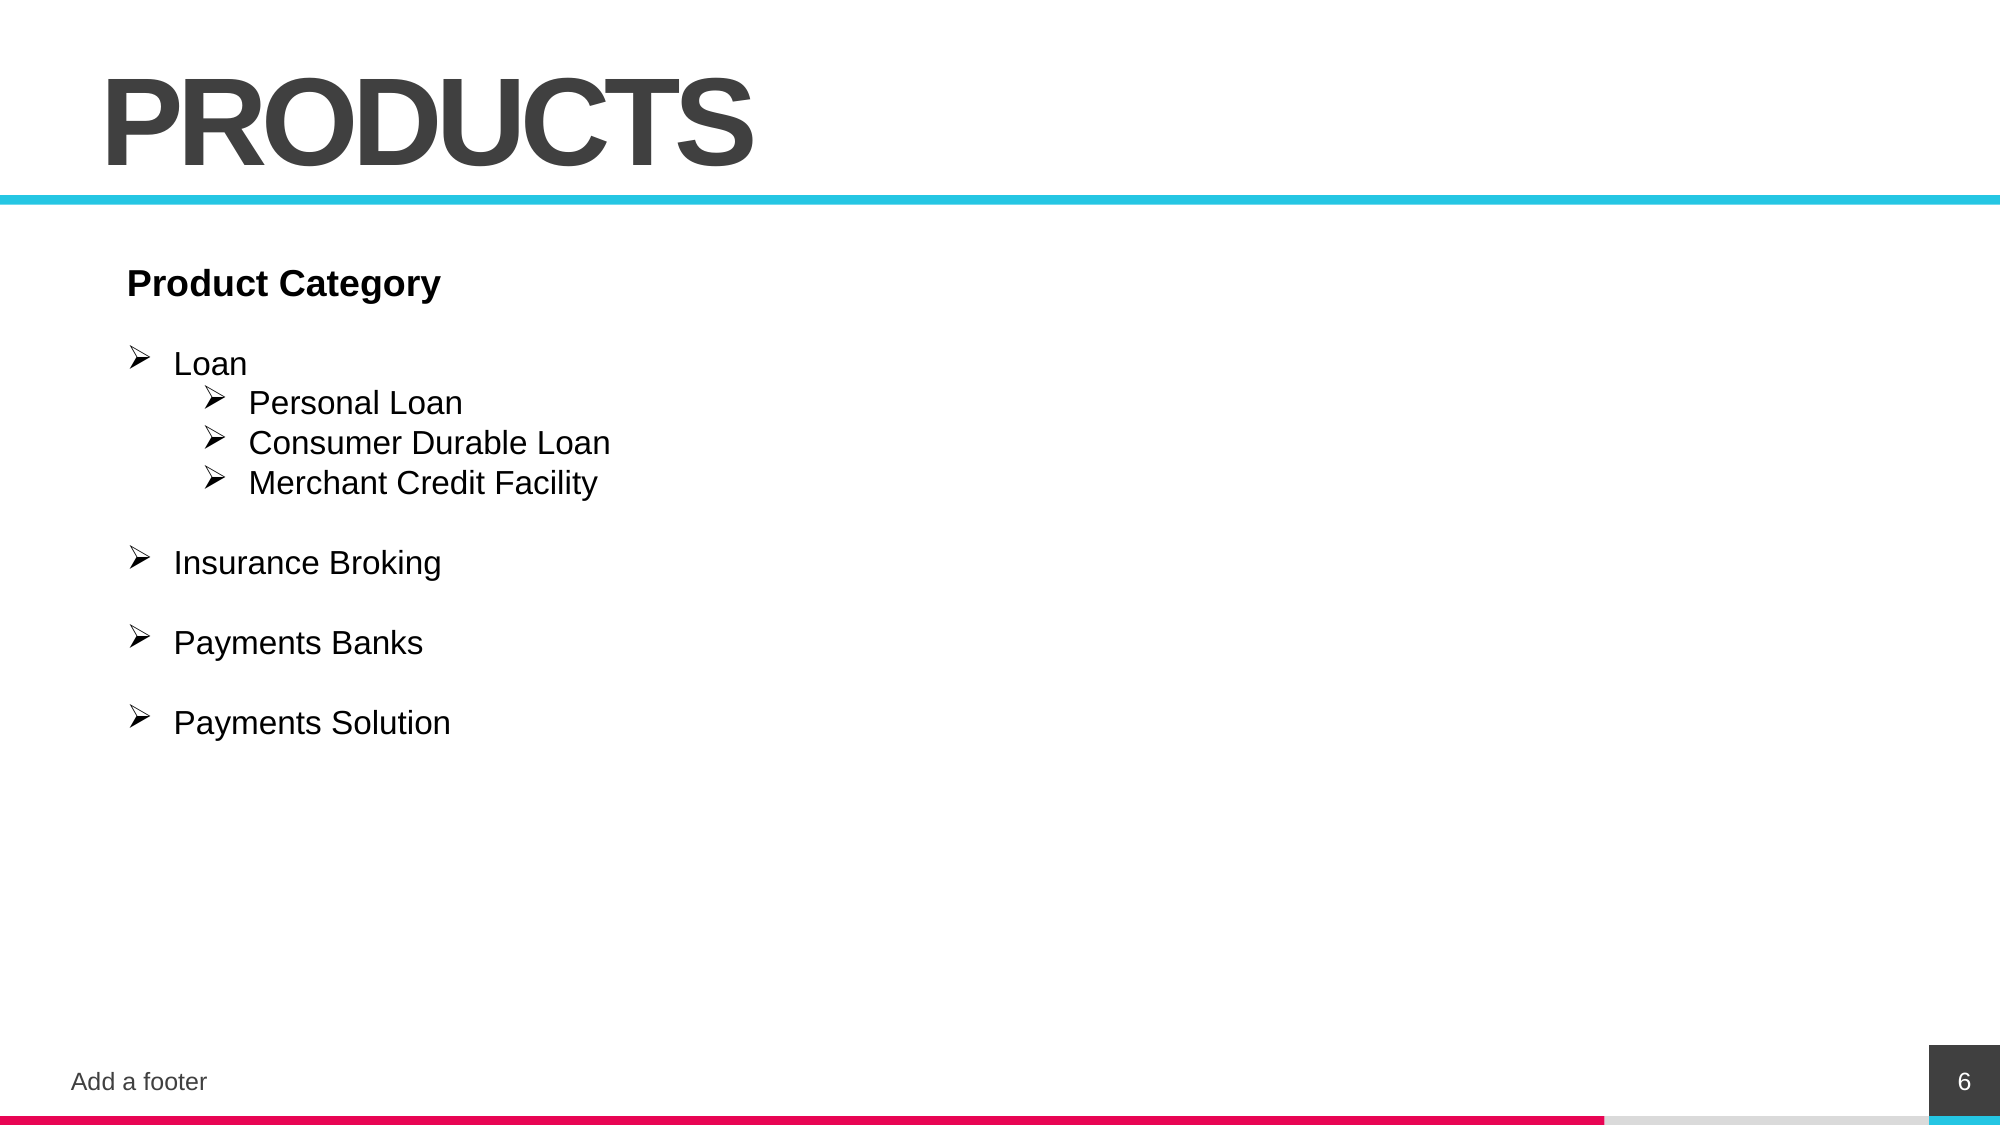

# PRODUCTS

Product Category
Loan
Personal Loan
Consumer Durable Loan
Merchant Credit Facility
Insurance Broking
Payments Banks
Payments Solution
6
Add a footer